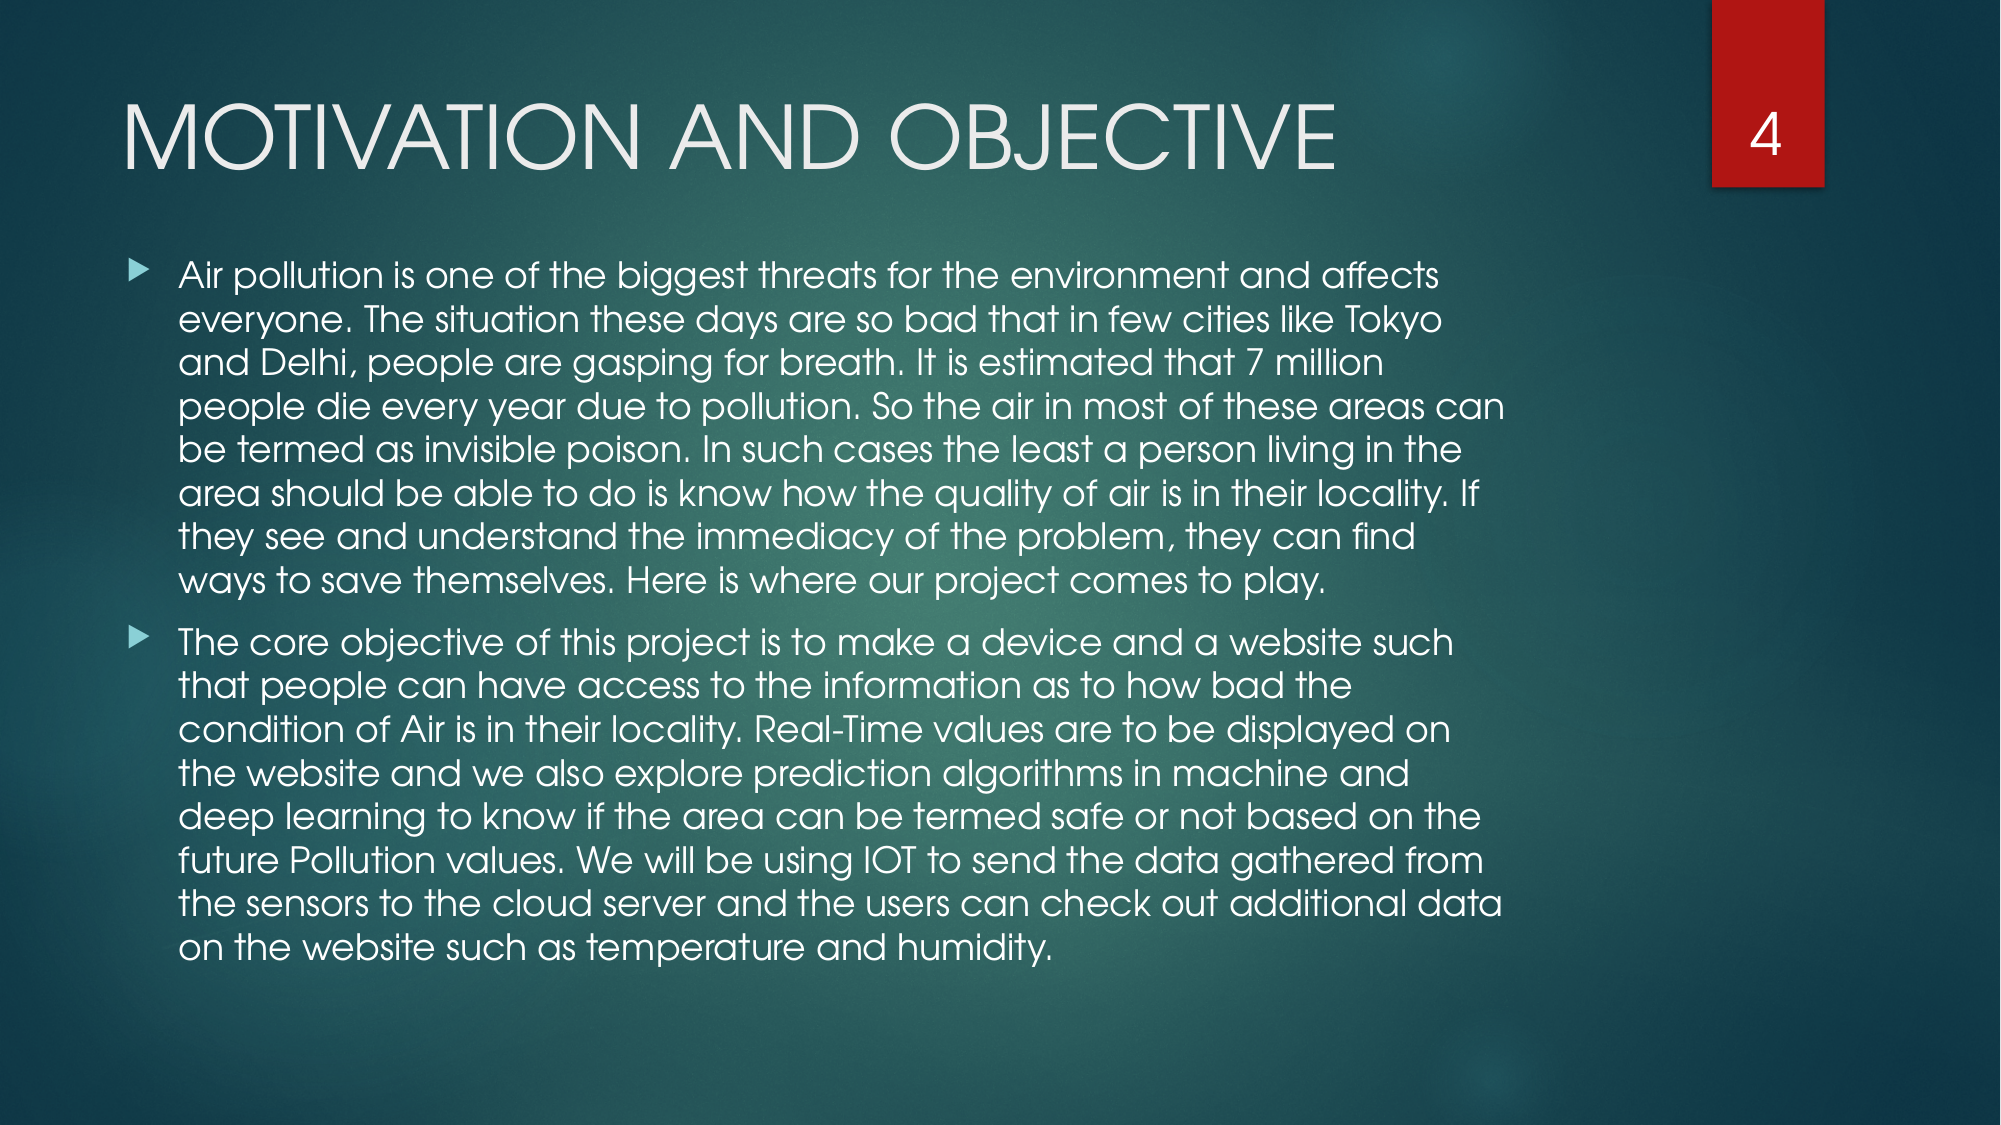

4
# MOTIVATION AND OBJECTIVE
Air pollution is one of the biggest threats for the environment and affects everyone. The situation these days are so bad that in few cities like Tokyo and Delhi, people are gasping for breath. It is estimated that 7 million people die every year due to pollution. So the air in most of these areas can be termed as invisible poison. In such cases the least a person living in the area should be able to do is know how the quality of air is in their locality. If they see and understand the immediacy of the problem, they can find ways to save themselves. Here is where our project comes to play.
The core objective of this project is to make a device and a website such that people can have access to the information as to how bad the condition of Air is in their locality. Real-Time values are to be displayed on the website and we also explore prediction algorithms in machine and deep learning to know if the area can be termed safe or not based on the future Pollution values. We will be using IOT to send the data gathered from the sensors to the cloud server and the users can check out additional data on the website such as temperature and humidity.